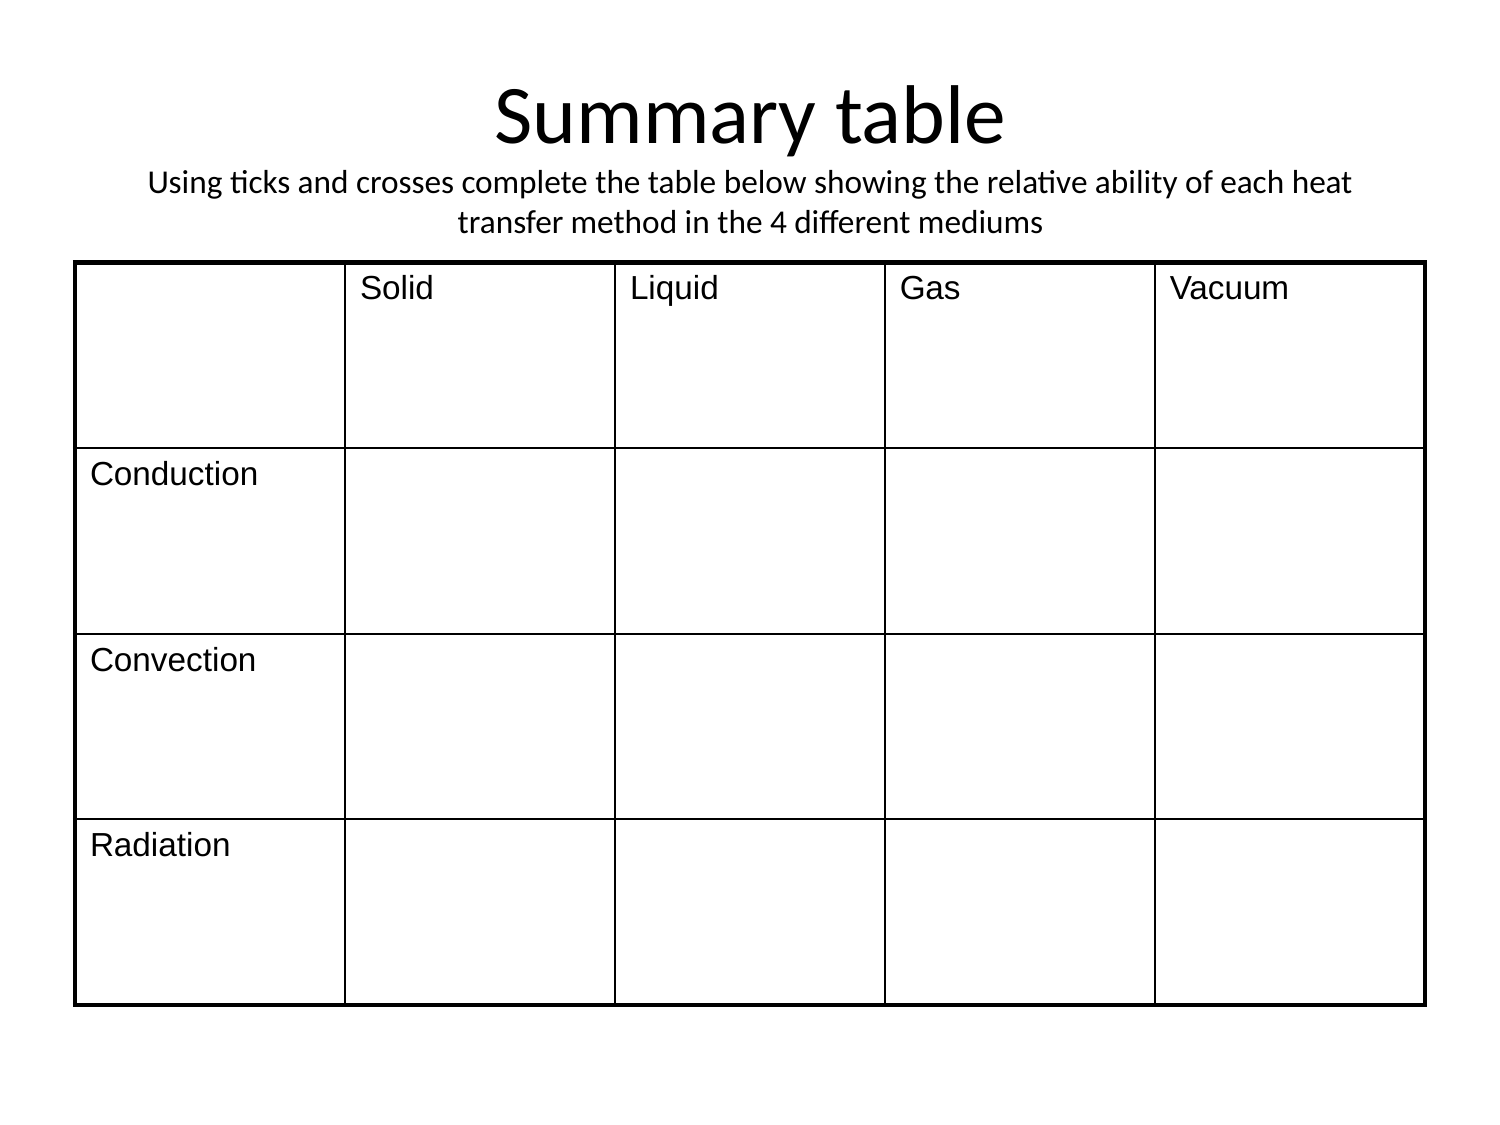

# Summary table Using ticks and crosses complete the table below showing the relative ability of each heat transfer method in the 4 different mediums
|  | Solid | Liquid | Gas | Vacuum |
| --- | --- | --- | --- | --- |
| Conduction |  |  |  |  |
| Convection |  |  |  |  |
| Radiation |  |  |  |  |